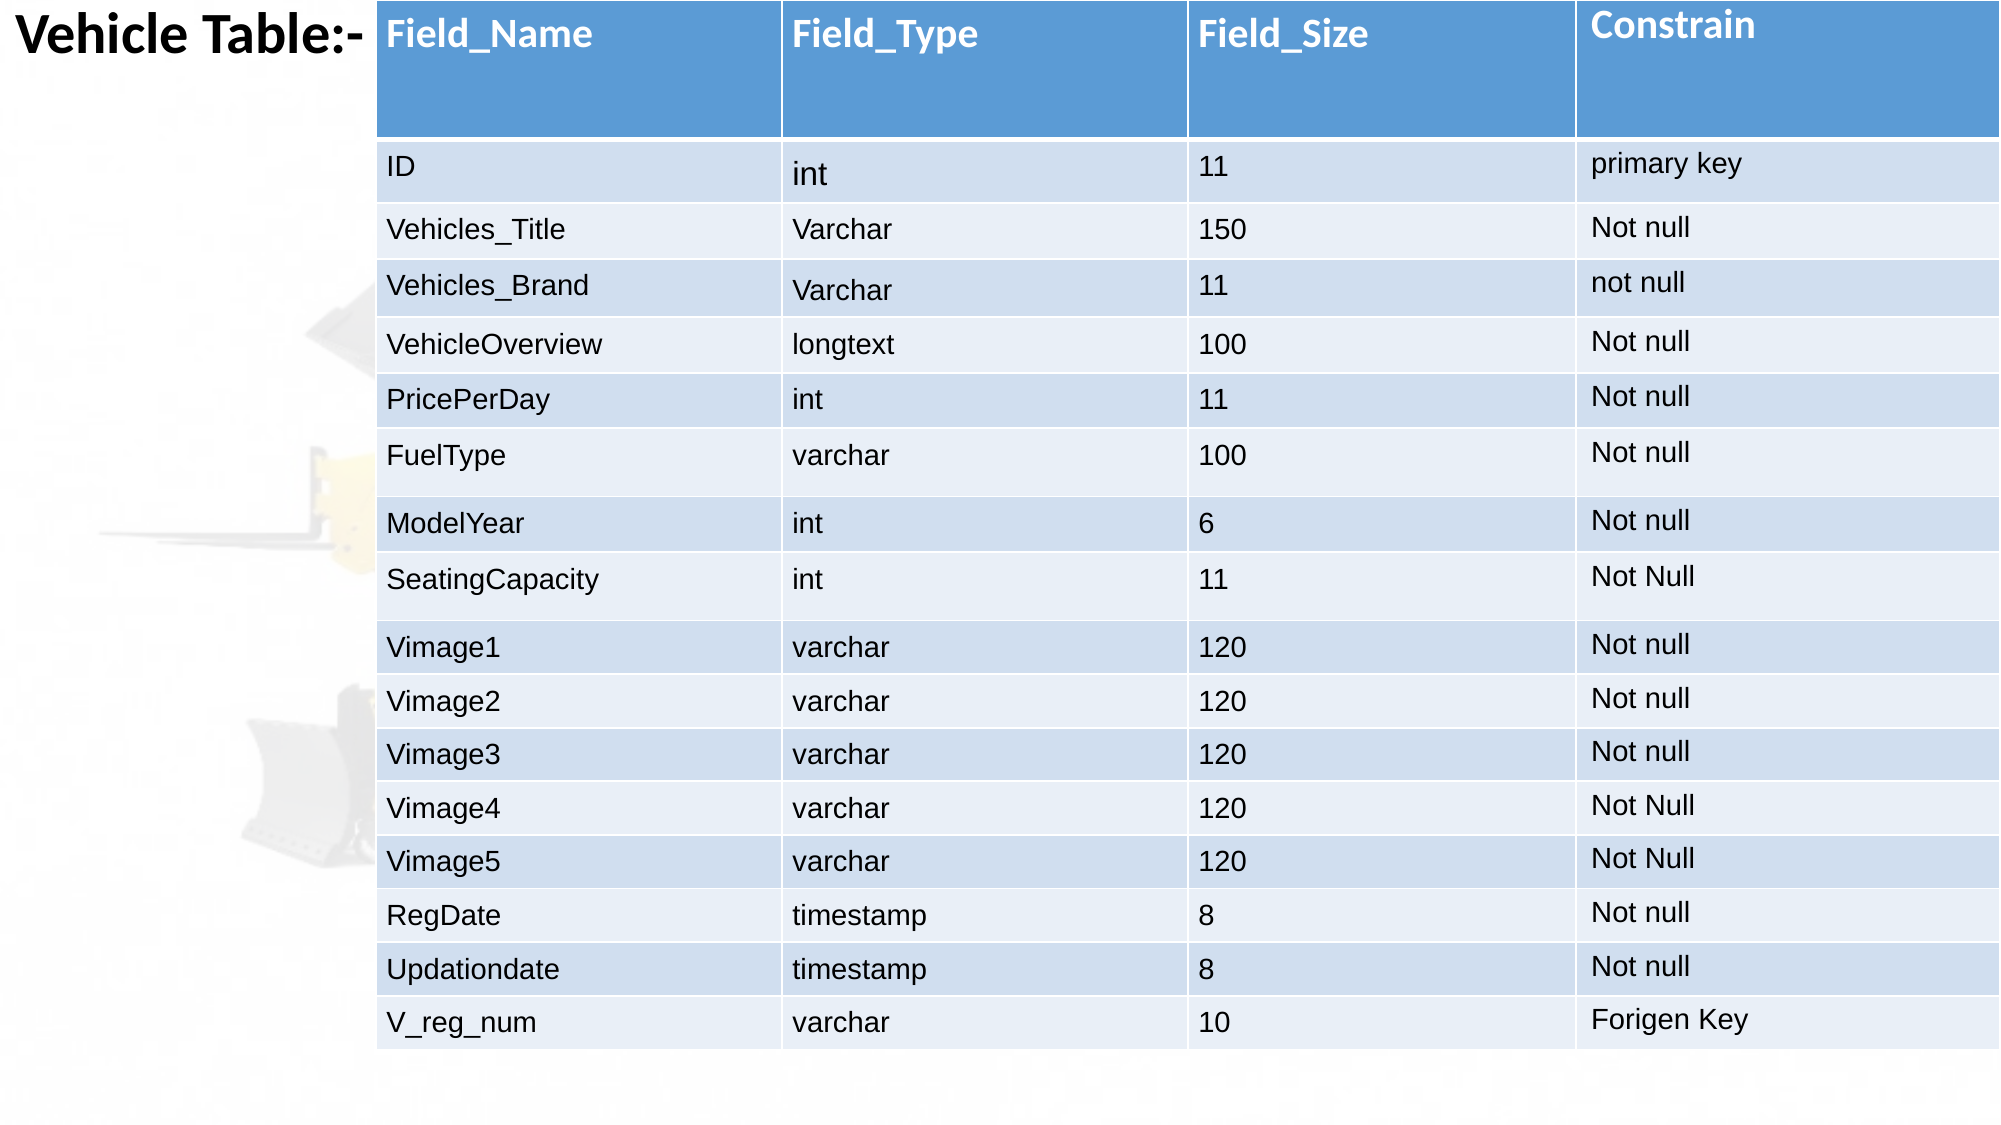

Vehicle Table:-
| Field\_Name | Field\_Type | Field\_Size | Constrain |
| --- | --- | --- | --- |
| ID | int | 11 | primary key |
| Vehicles\_Title | Varchar | 150 | Not null |
| Vehicles\_Brand | Varchar | 11 | not null |
| VehicleOverview | longtext | 100 | Not null |
| PricePerDay | int | 11 | Not null |
| FuelType | varchar | 100 | Not null |
| ModelYear | int | 6 | Not null |
| SeatingCapacity | int | 11 | Not Null |
| Vimage1 | varchar | 120 | Not null |
| Vimage2 | varchar | 120 | Not null |
| Vimage3 | varchar | 120 | Not null |
| Vimage4 | varchar | 120 | Not Null |
| Vimage5 | varchar | 120 | Not Null |
| RegDate | timestamp | 8 | Not null |
| Updationdate | timestamp | 8 | Not null |
| V\_reg\_num | varchar | 10 | Forigen Key |